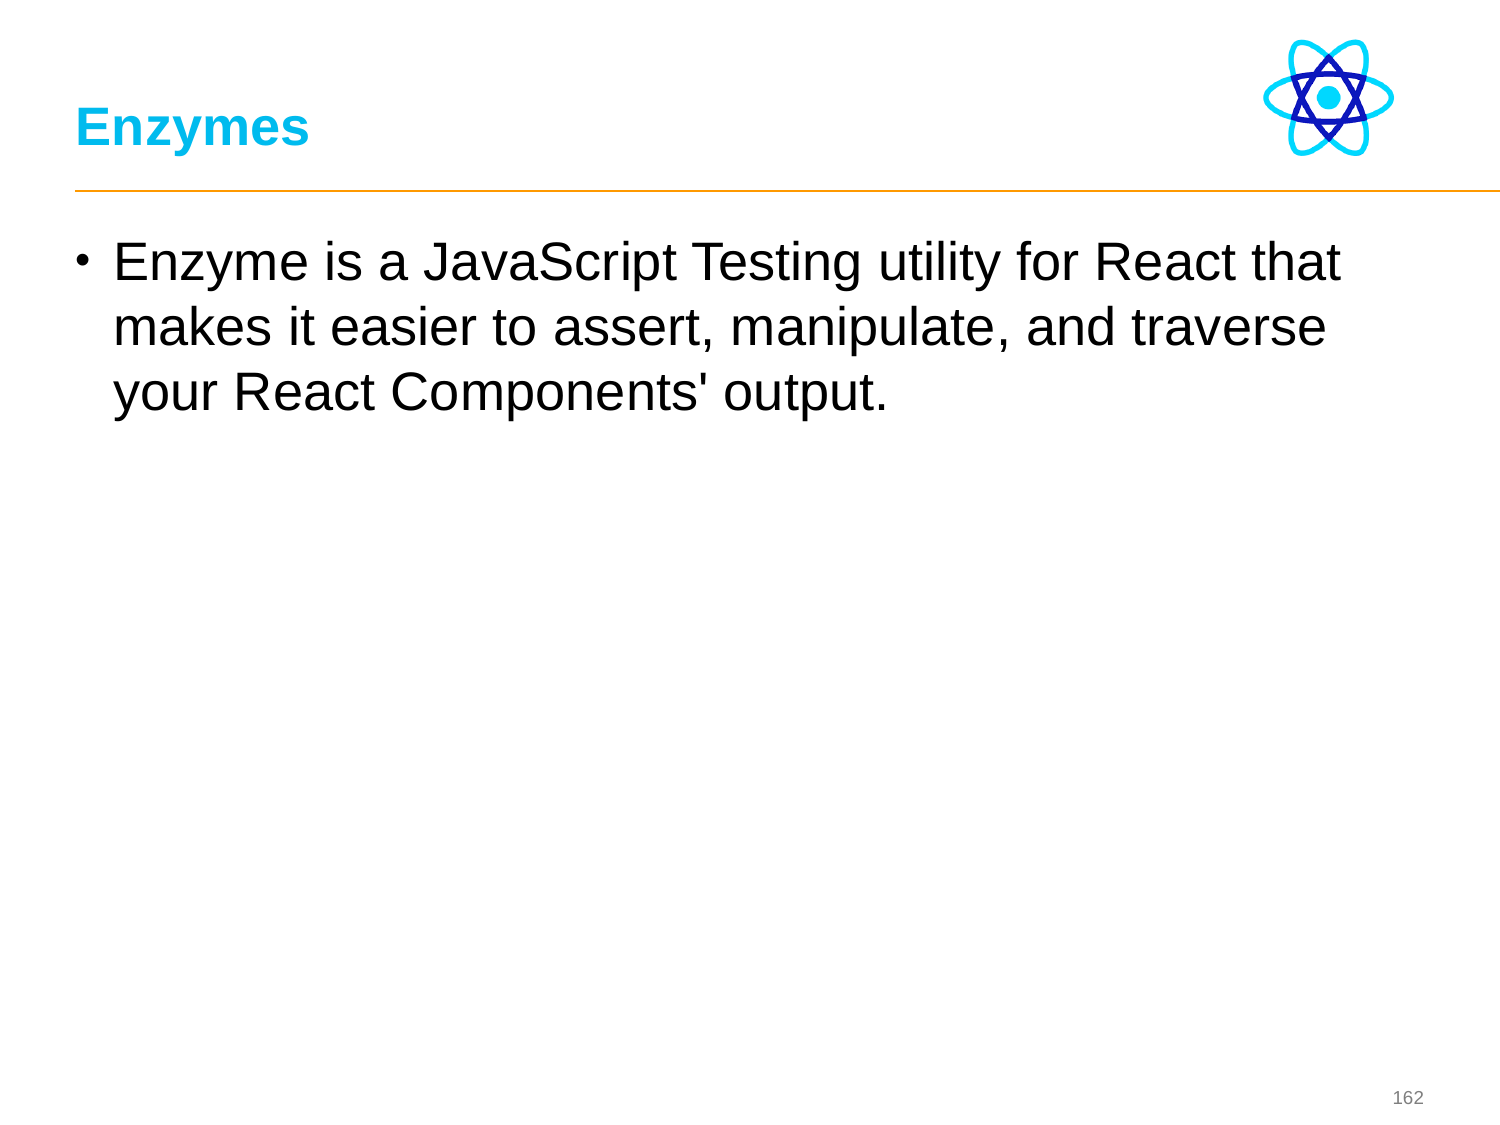

# Enzymes
Enzyme is a JavaScript Testing utility for React that makes it easier to assert, manipulate, and traverse your React Components' output.